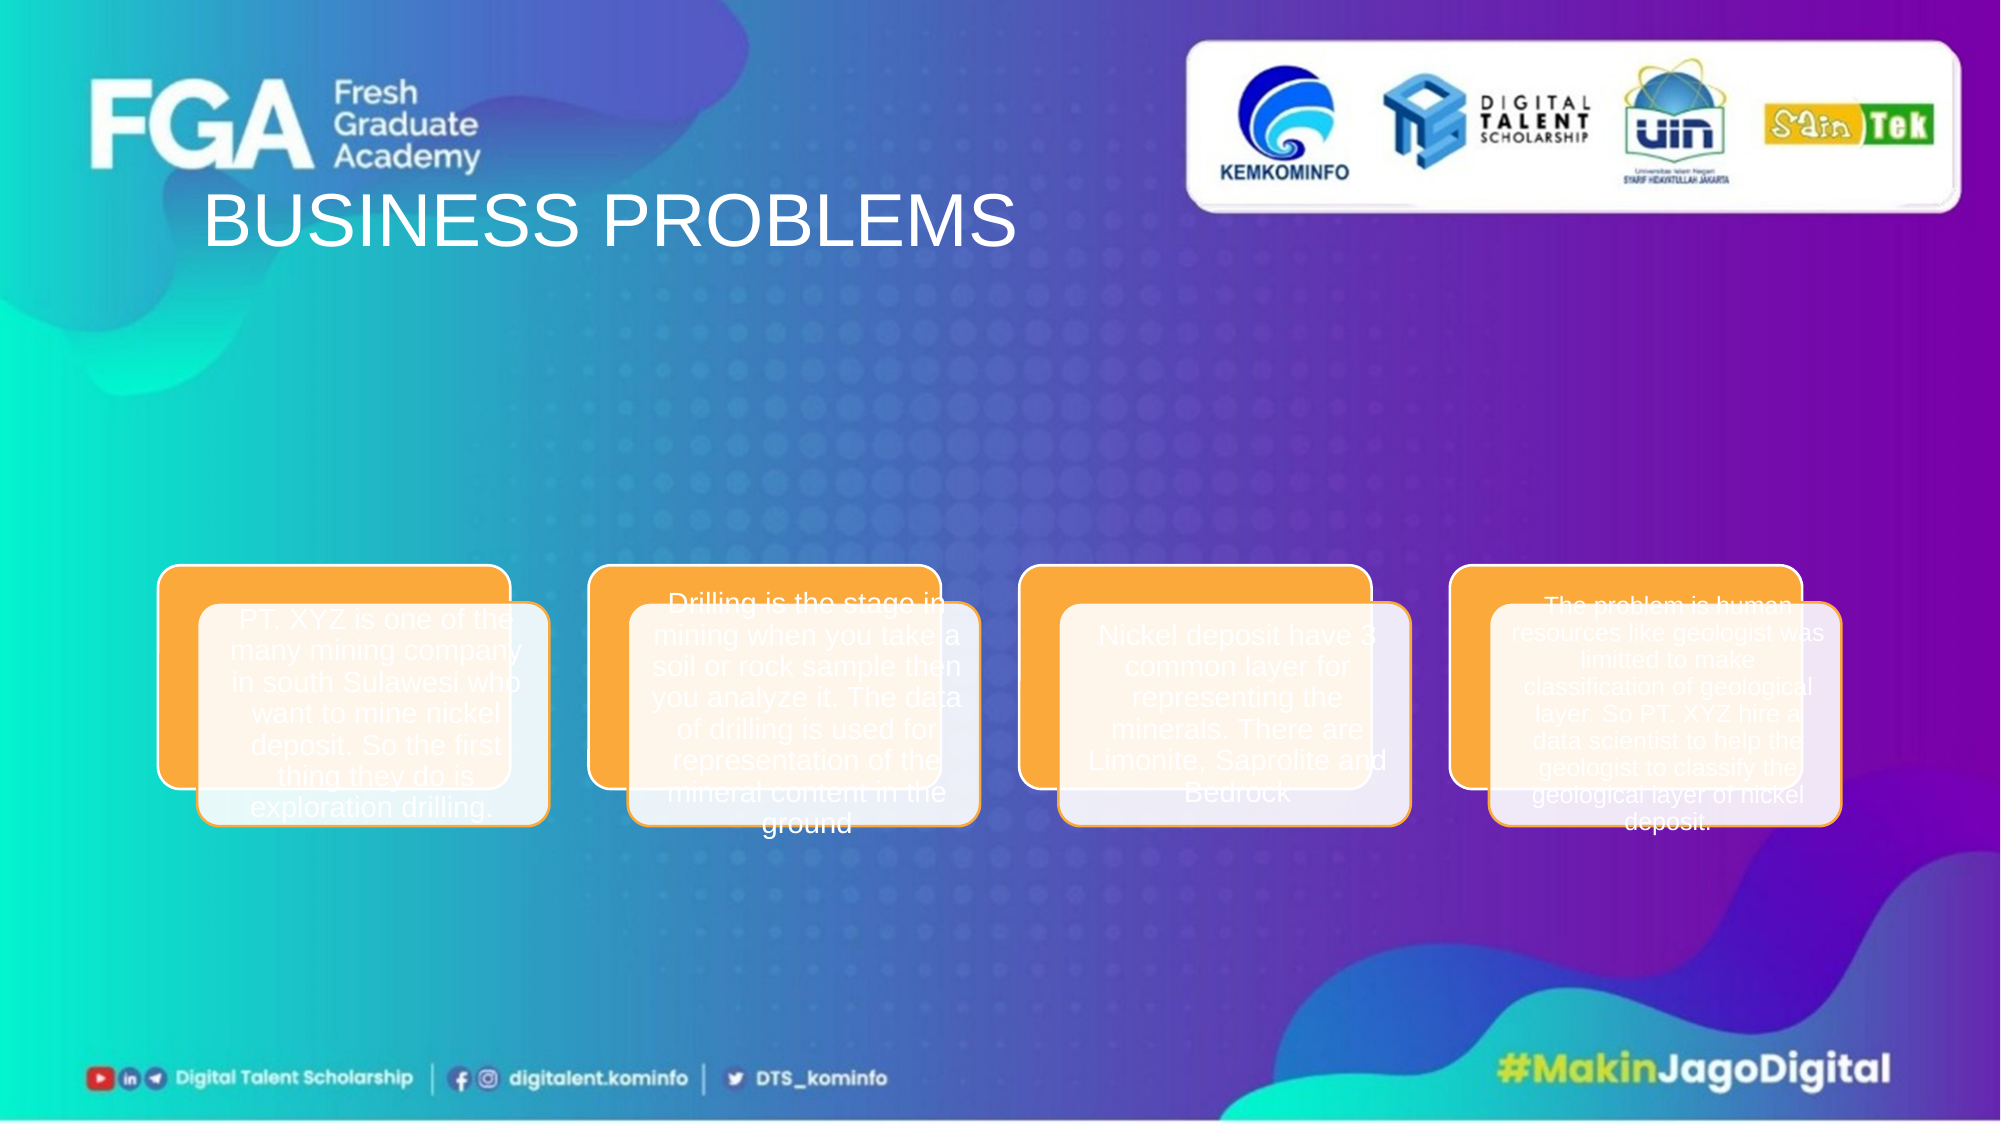

# Business Problems

PT. XYZ is one of the many mining company in south Sulawesi who want to mine nickel deposit. So the first thing they do is exploration drilling.
Drilling is the stage in mining when you take a soil or rock sample then you analyze it. The data of drilling is used for representation of the mineral content in the ground
Nickel deposit have 3 common layer for representing the minerals. There are Limonite, Saprolite and Bedrock
The problem is human resources like geologist was limitted to make classification of geological layer. So PT. XYZ hire a data scientist to help the geologist to classify the geological layer of nickel deposit.